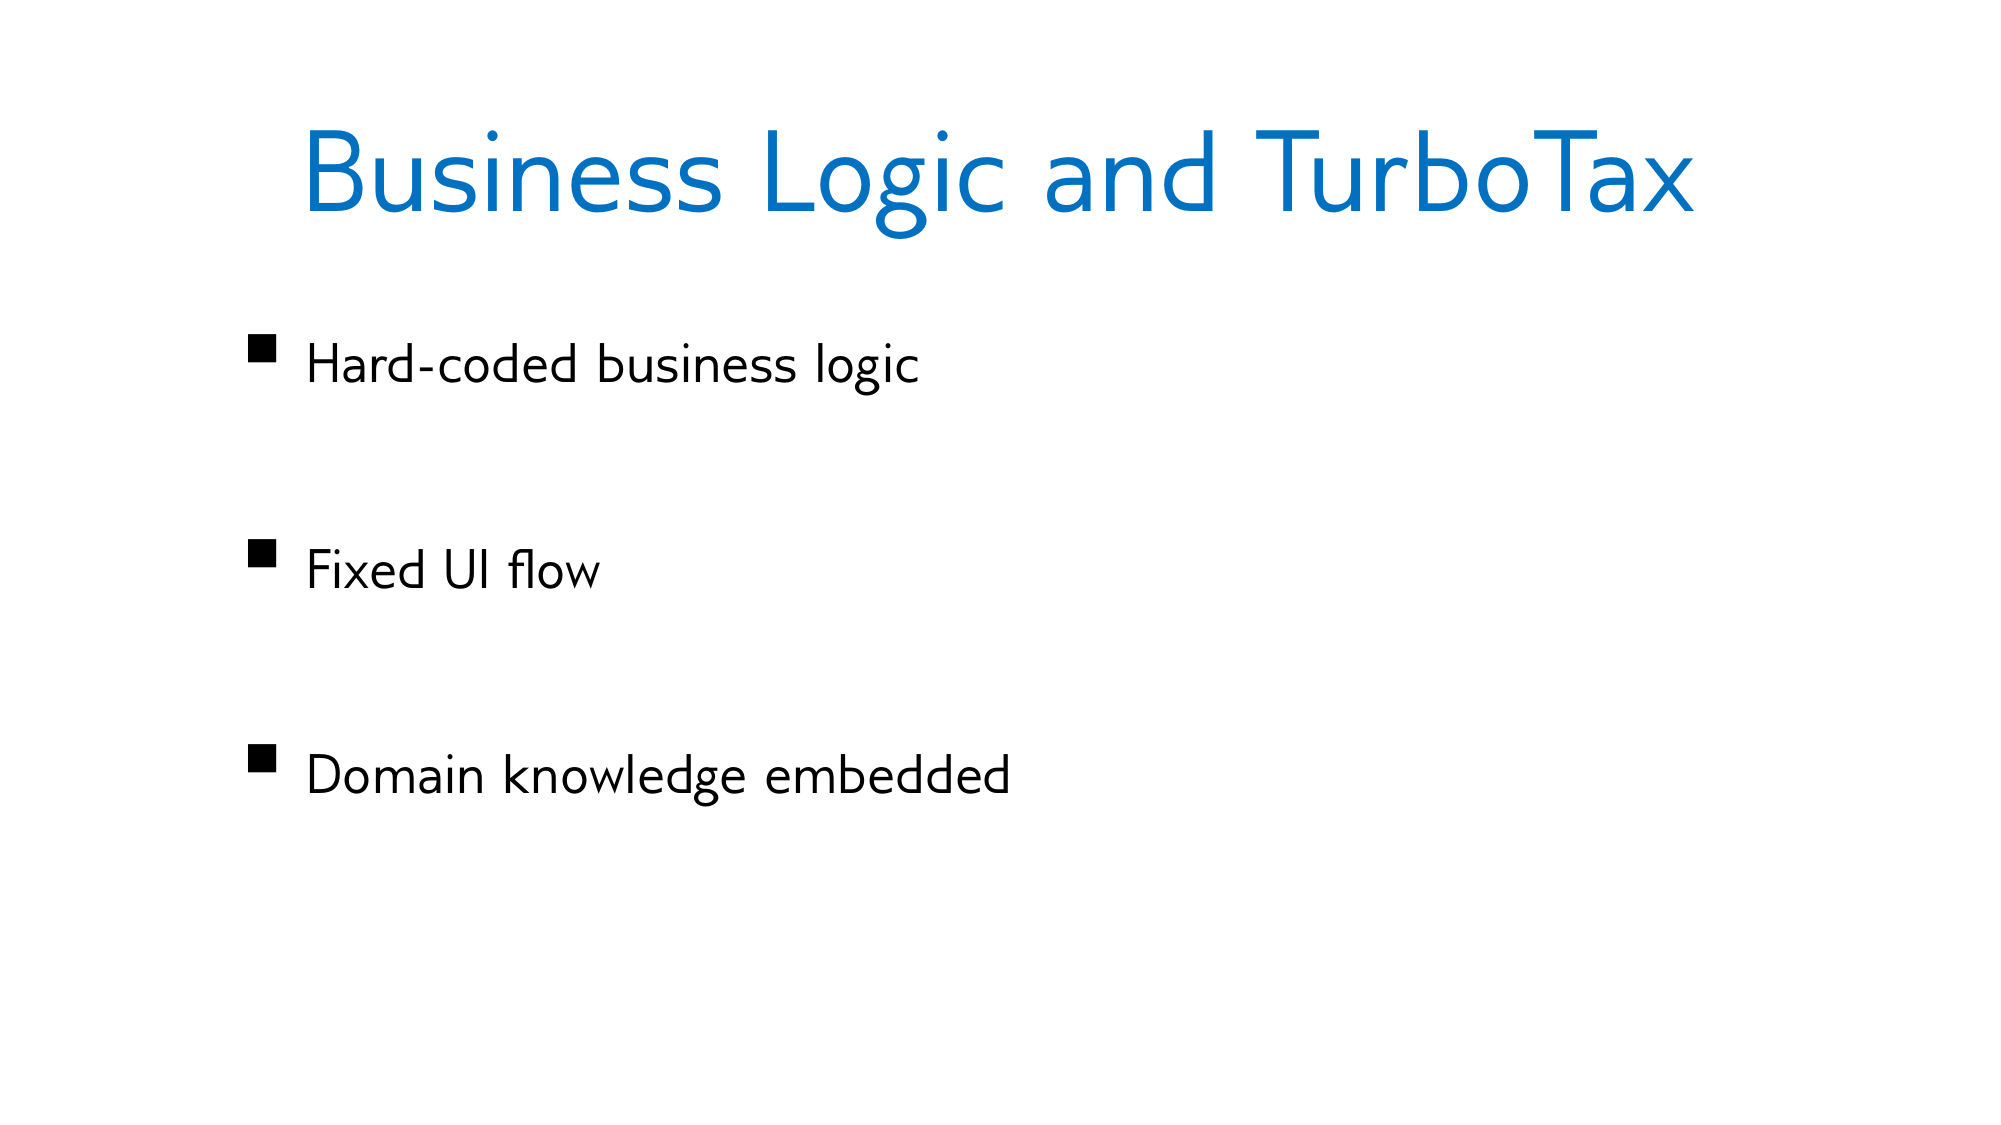

Business Logic and TurboTax
Hard-coded business logic

Fixed UI flow

Domain knowledge embedded